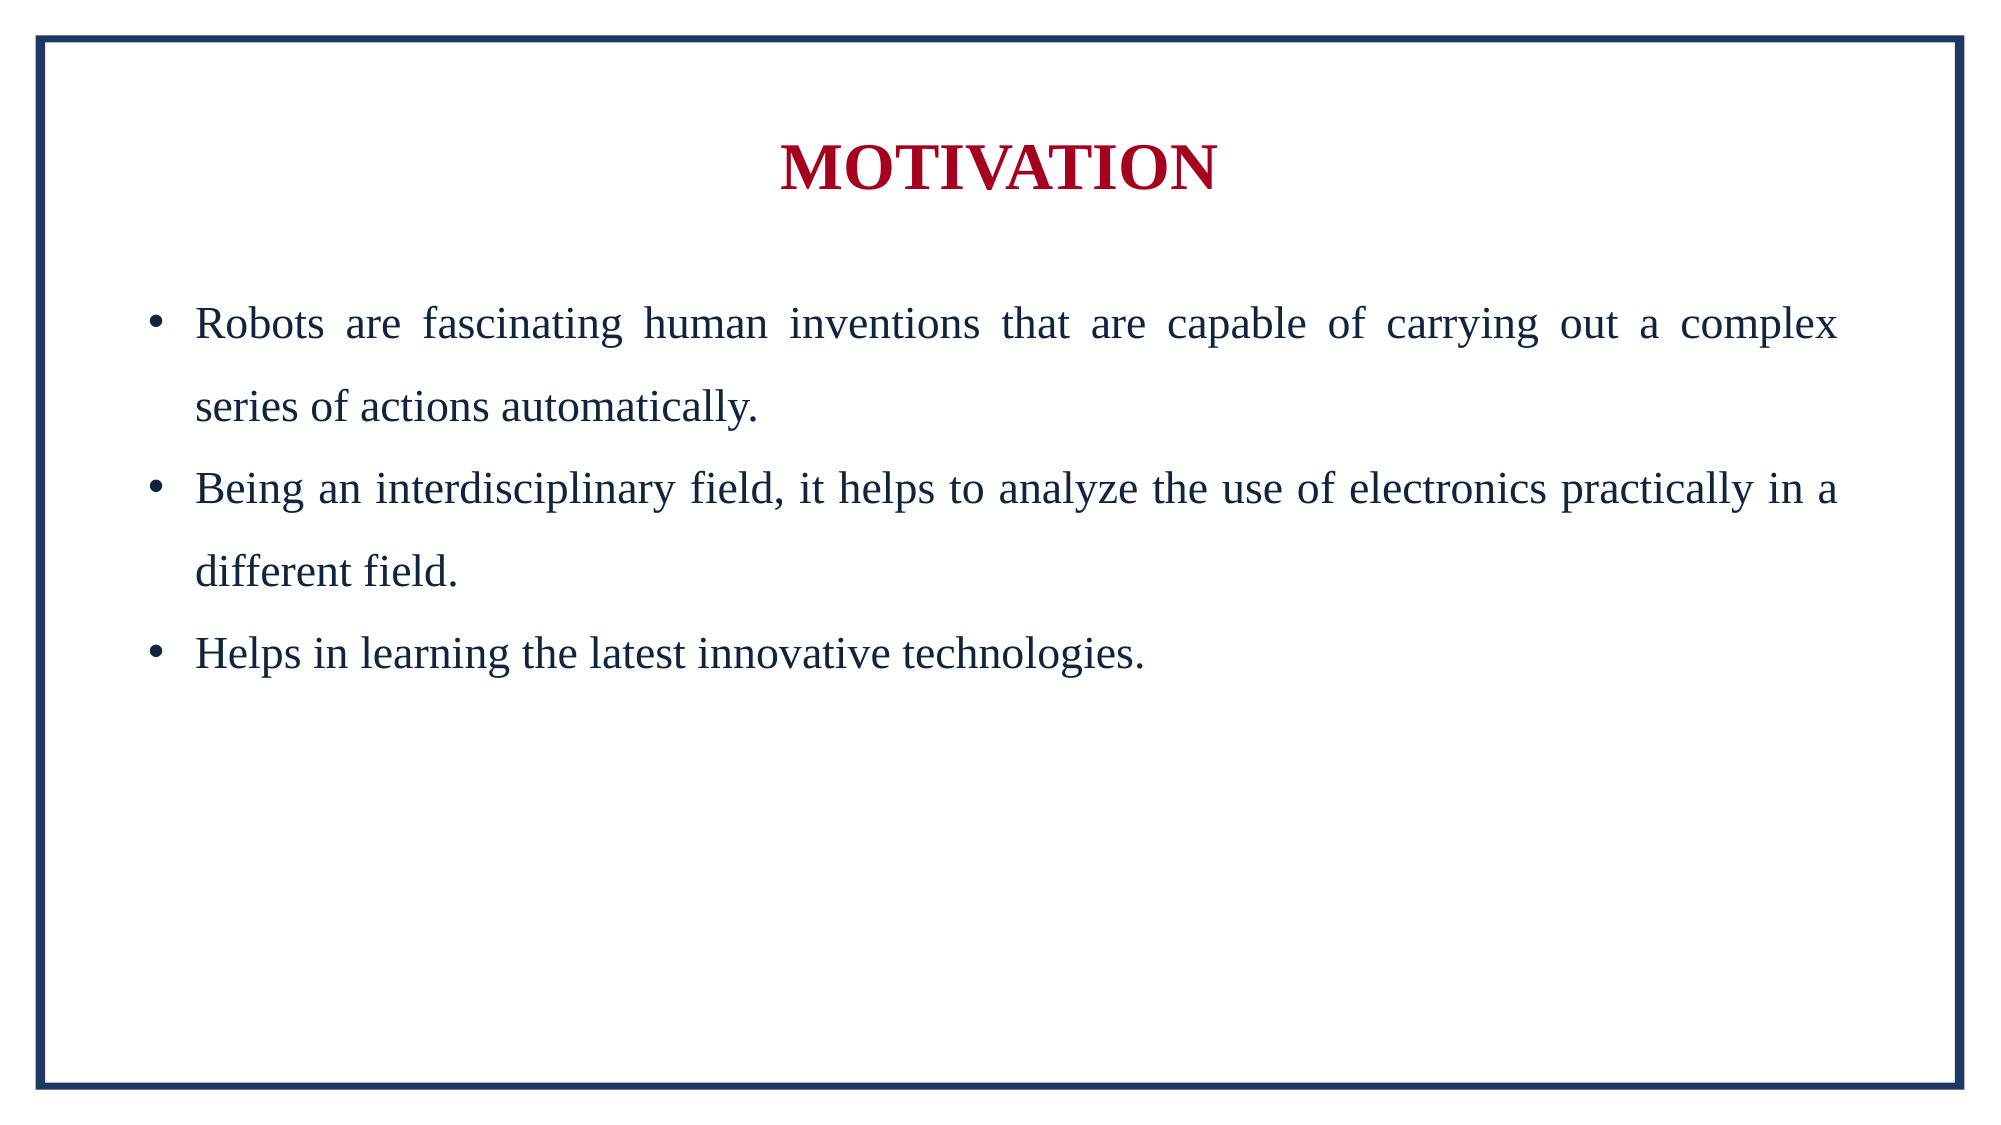

# MOTIVATION
Robots are fascinating human inventions that are capable of carrying out a complex series of actions automatically.
Being an interdisciplinary field, it helps to analyze the use of electronics practically in a different field.
Helps in learning the latest innovative technologies.